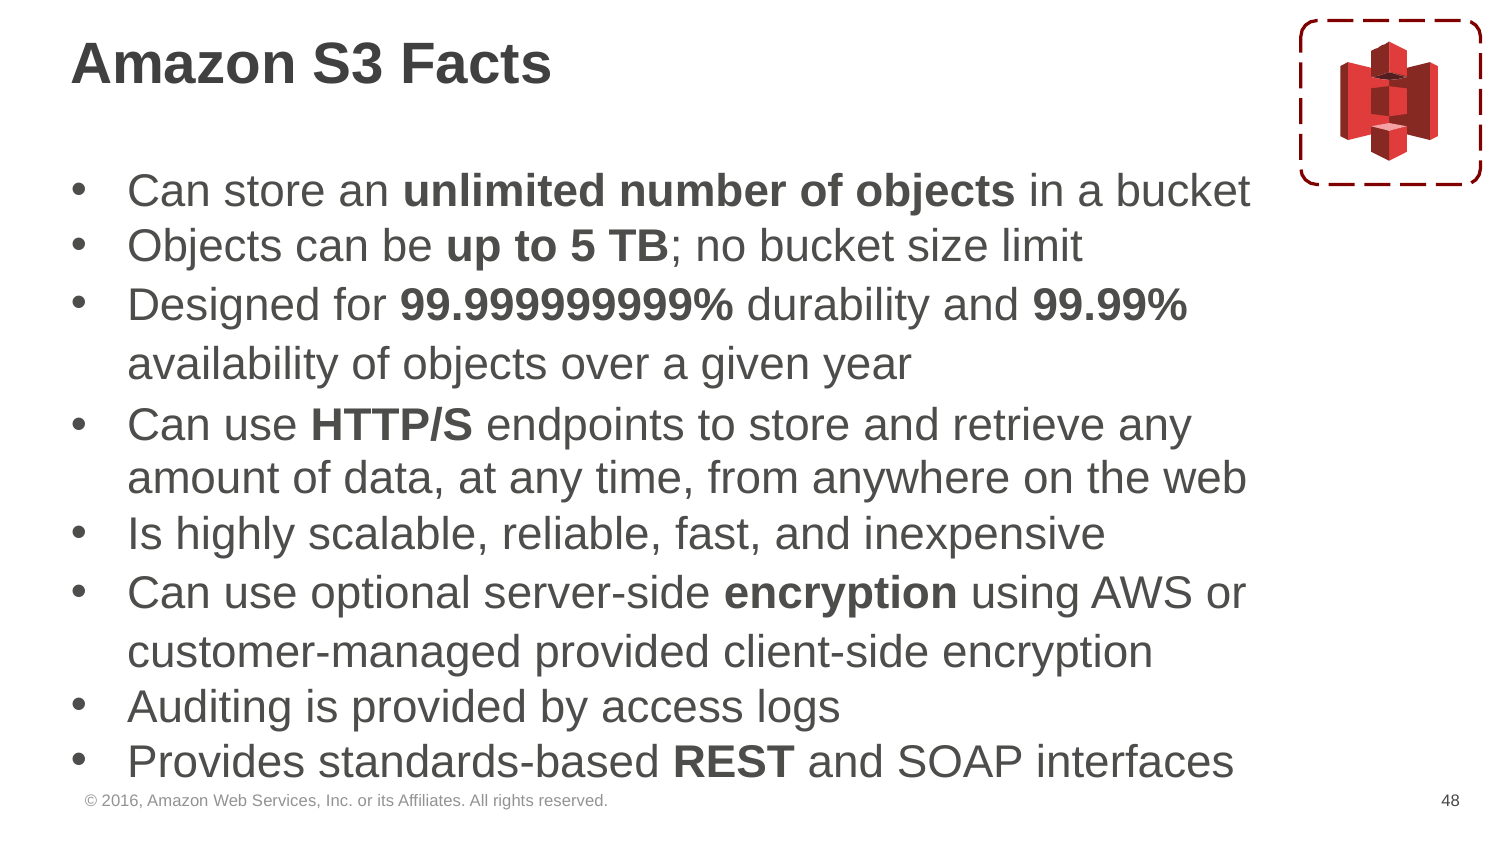

# Amazon S3 Facts
Can store an unlimited number of objects in a bucket
Objects can be up to 5 TB; no bucket size limit
Designed for 99.999999999% durability and 99.99%
availability of objects over a given year
Can use HTTP/S endpoints to store and retrieve any  amount of data, at any time, from anywhere on the web
Is highly scalable, reliable, fast, and inexpensive
Can use optional server-side encryption using AWS or
customer-managed provided client-side encryption
Auditing is provided by access logs
Provides standards-based REST and SOAP interfaces
© 2016, Amazon Web Services, Inc. or its Affiliates. All rights reserved.
48